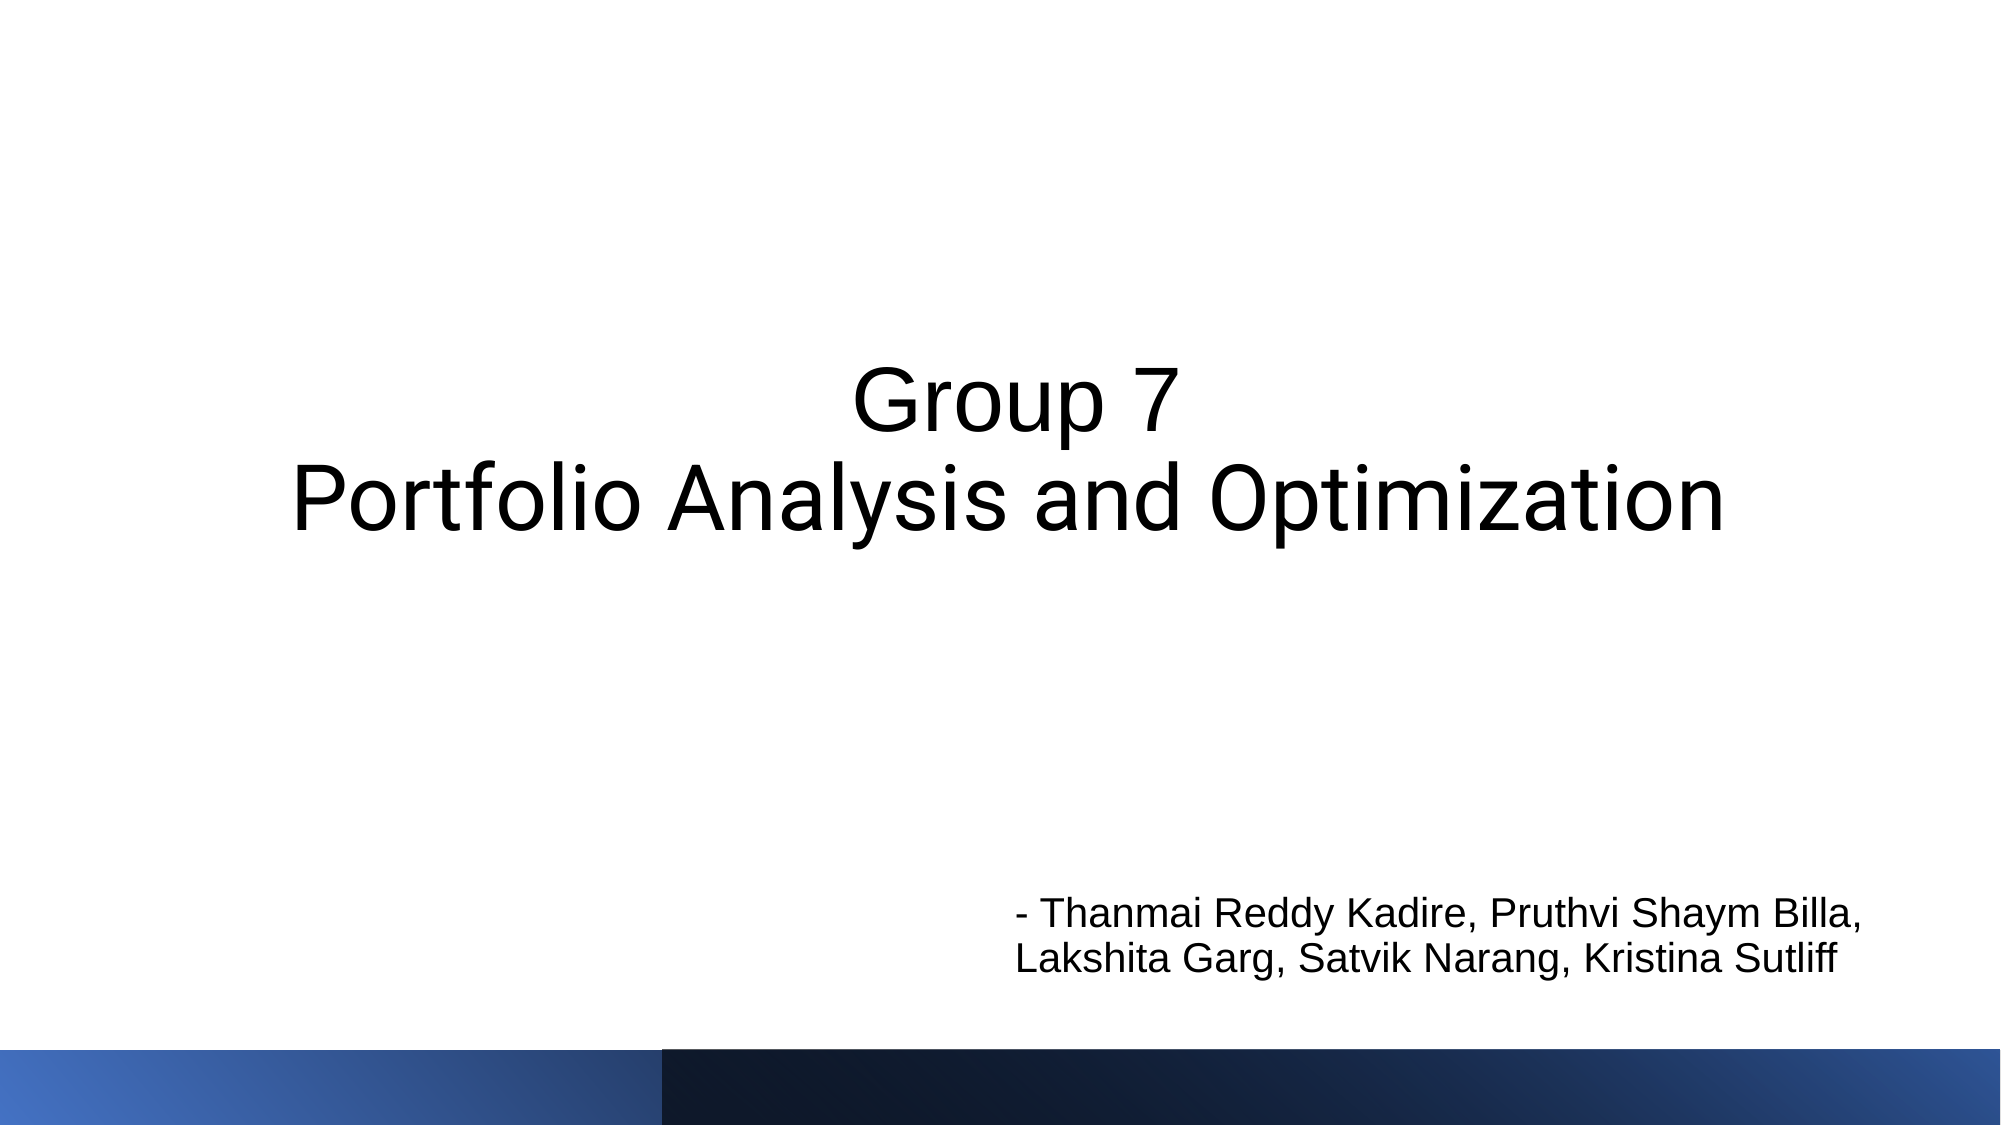

# Group 7 Portfolio Analysis and Optimization
- Thanmai Reddy Kadire, Pruthvi Shaym Billa, Lakshita Garg, Satvik Narang, Kristina Sutliff